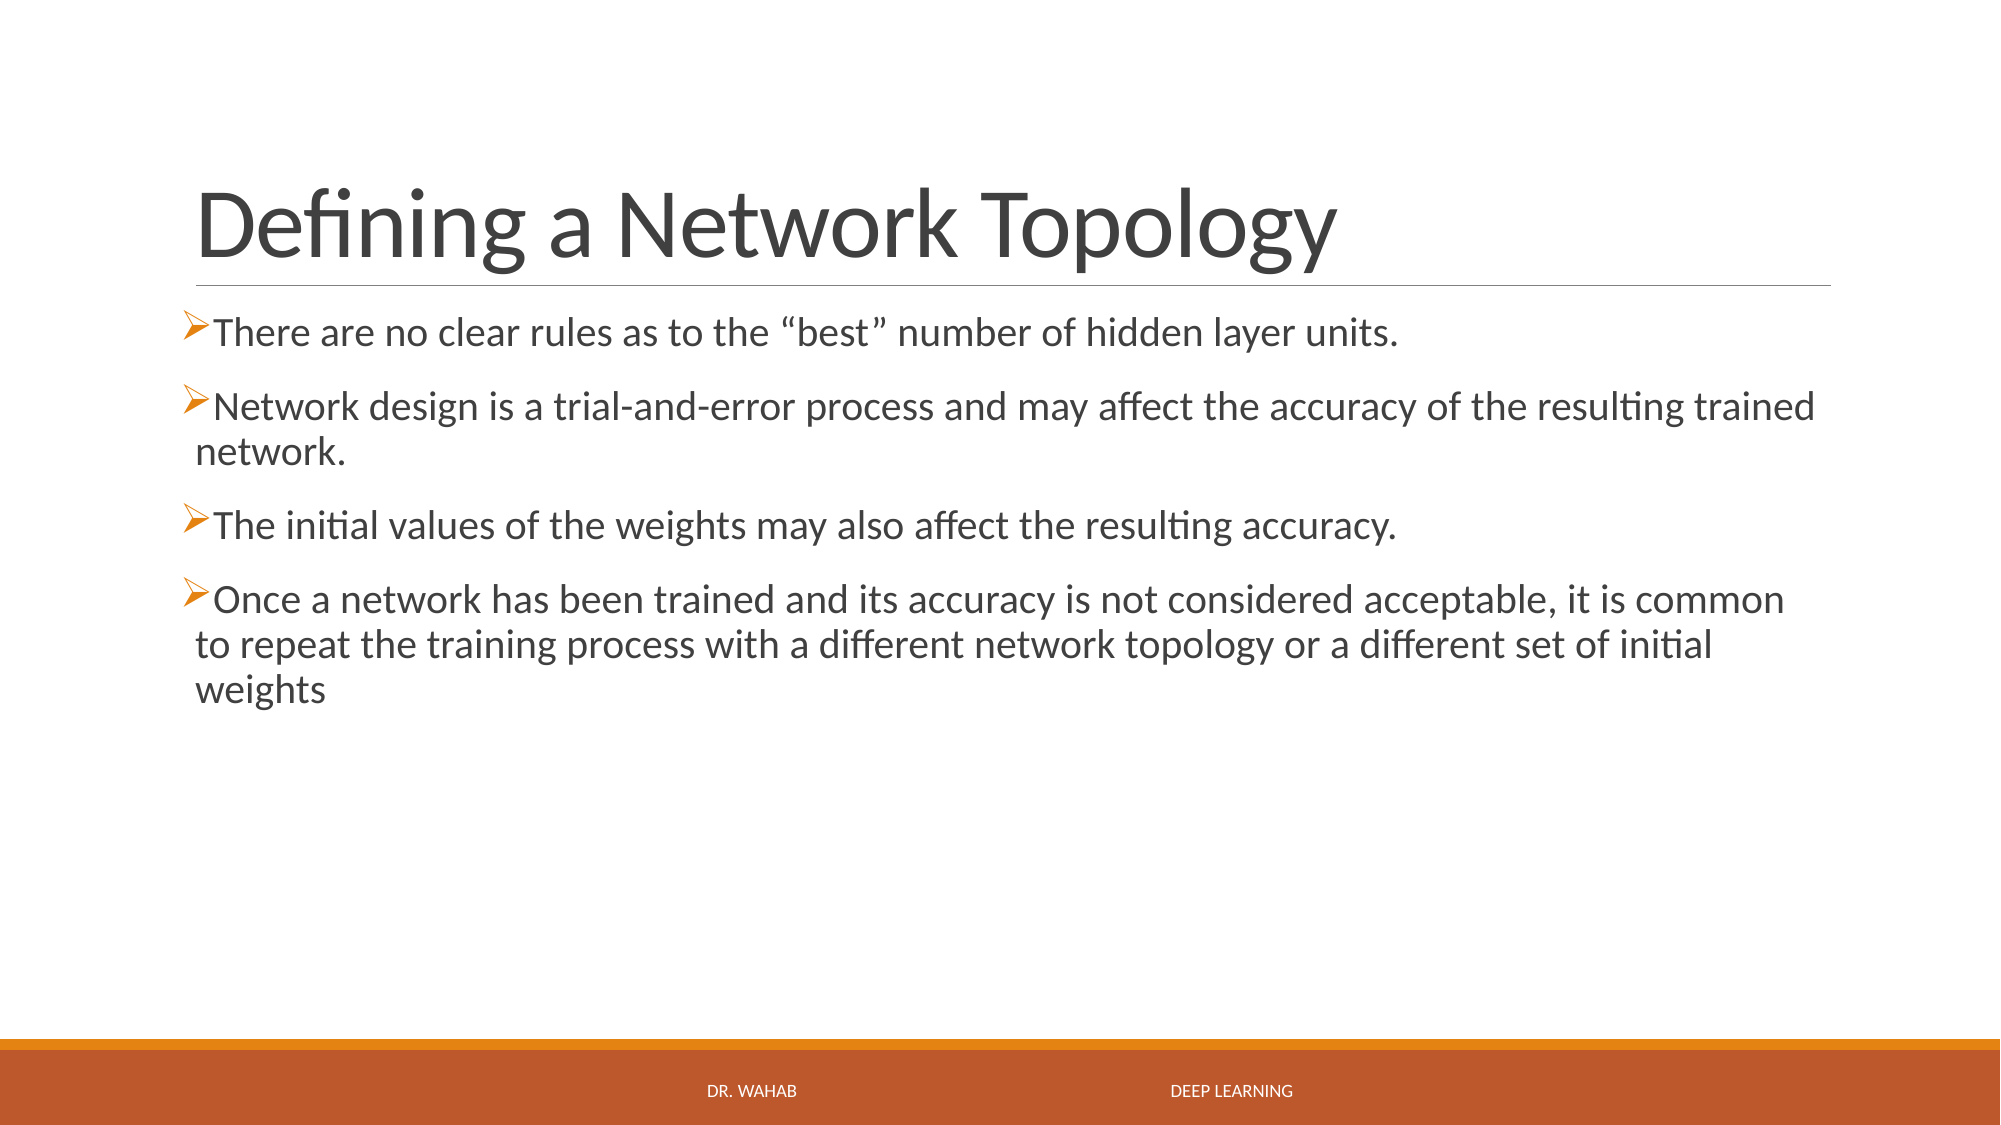

# Defining a Network Topology
There are no clear rules as to the “best” number of hidden layer units.
Network design is a trial-and-error process and may affect the accuracy of the resulting trained network.
The initial values of the weights may also affect the resulting accuracy.
Once a network has been trained and its accuracy is not considered acceptable, it is common to repeat the training process with a different network topology or a different set of initial weights
DR. WAHAB                                                                                        Deep Learning